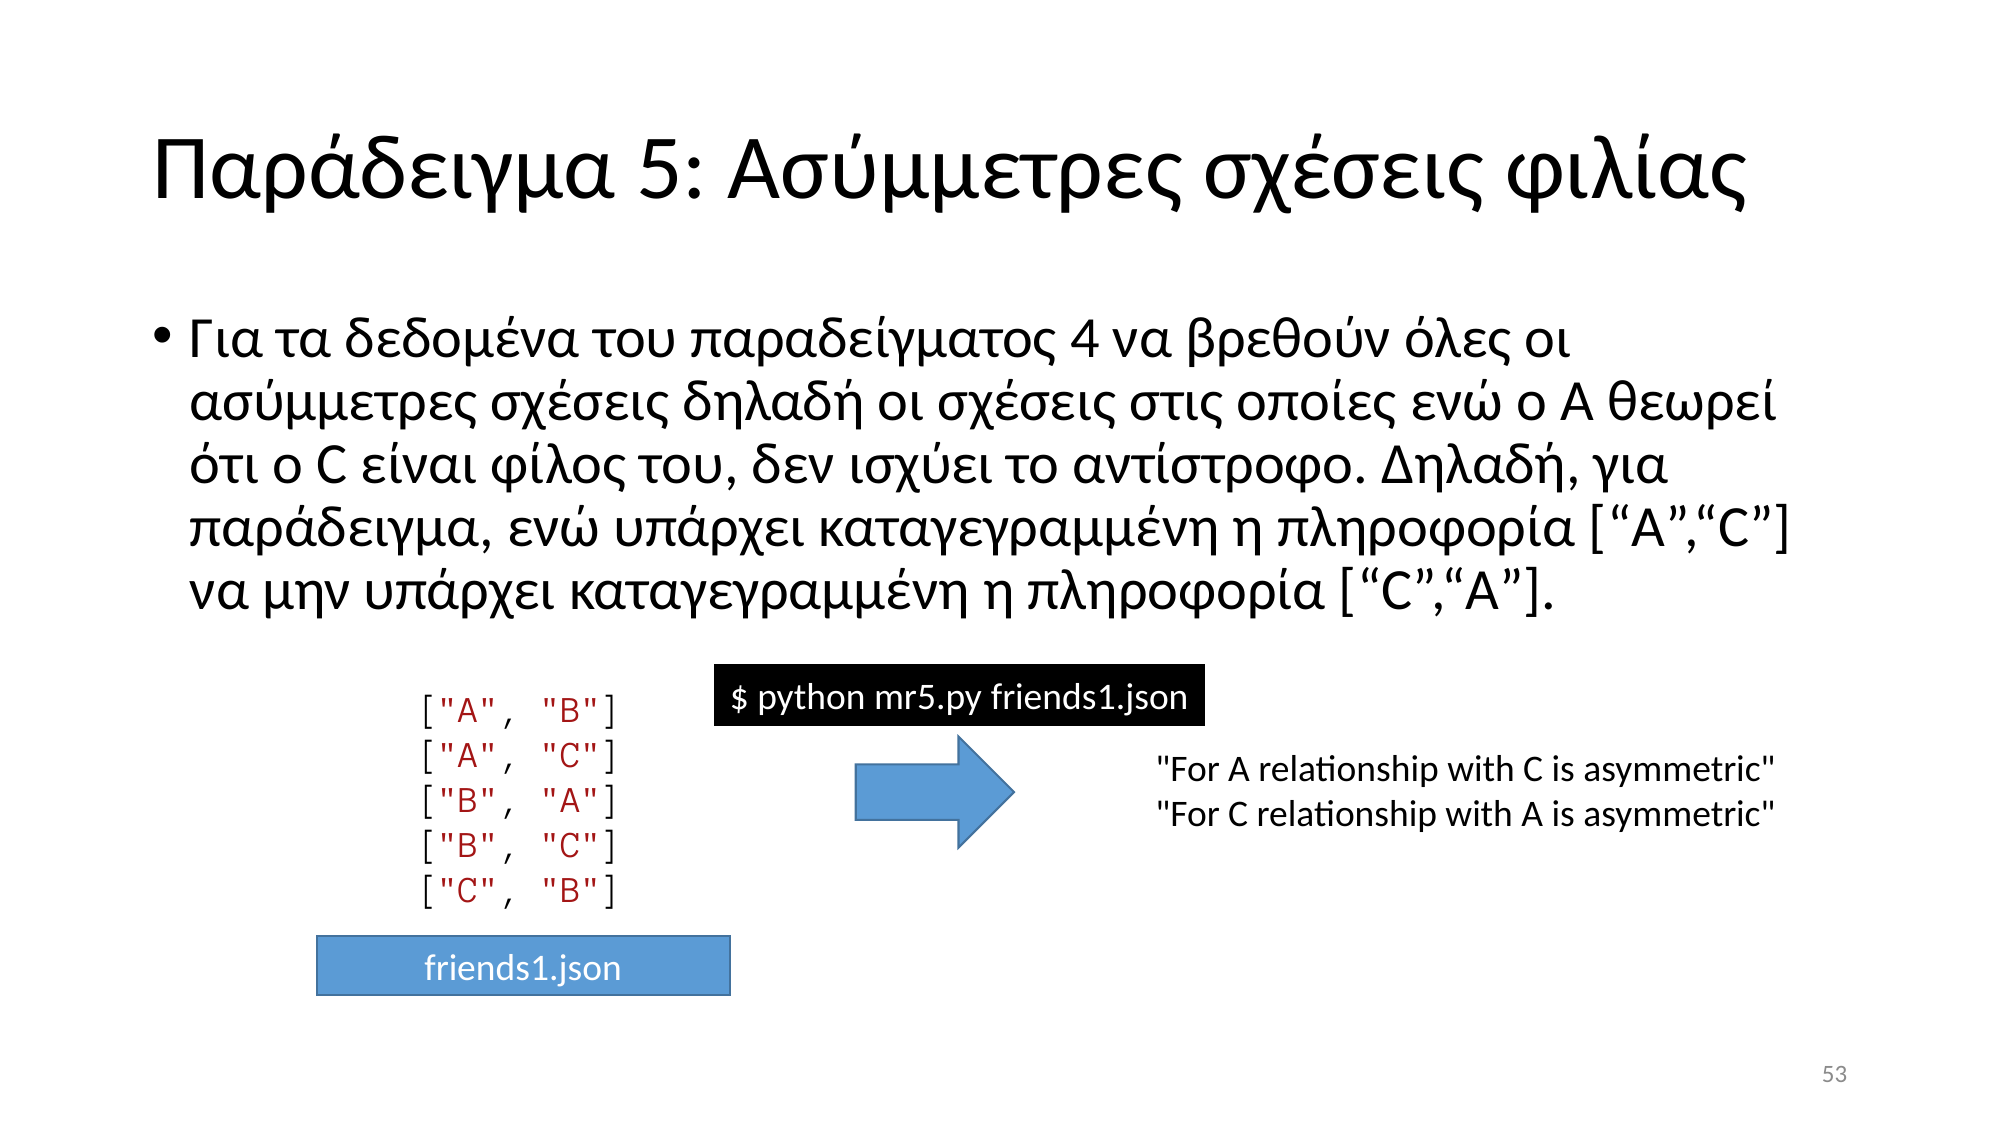

# Παράδειγμα 5: Ασύμμετρες σχέσεις φιλίας
Για τα δεδομένα του παραδείγματος 4 να βρεθούν όλες οι ασύμμετρες σχέσεις δηλαδή οι σχέσεις στις οποίες ενώ ο Α θεωρεί ότι ο C είναι φίλος του, δεν ισχύει το αντίστροφο. Δηλαδή, για παράδειγμα, ενώ υπάρχει καταγεγραμμένη η πληροφορία [“A”,“C”] να μην υπάρχει καταγεγραμμένη η πληροφορία [“C”,“A”].
$ python mr5.py friends1.json
["A", "B"]
["A", "C"]
["B", "A"]
["B", "C"]
["C", "B"]

"For A relationship with C is asymmetric"
"For C relationship with A is asymmetric"
friends1.json
53